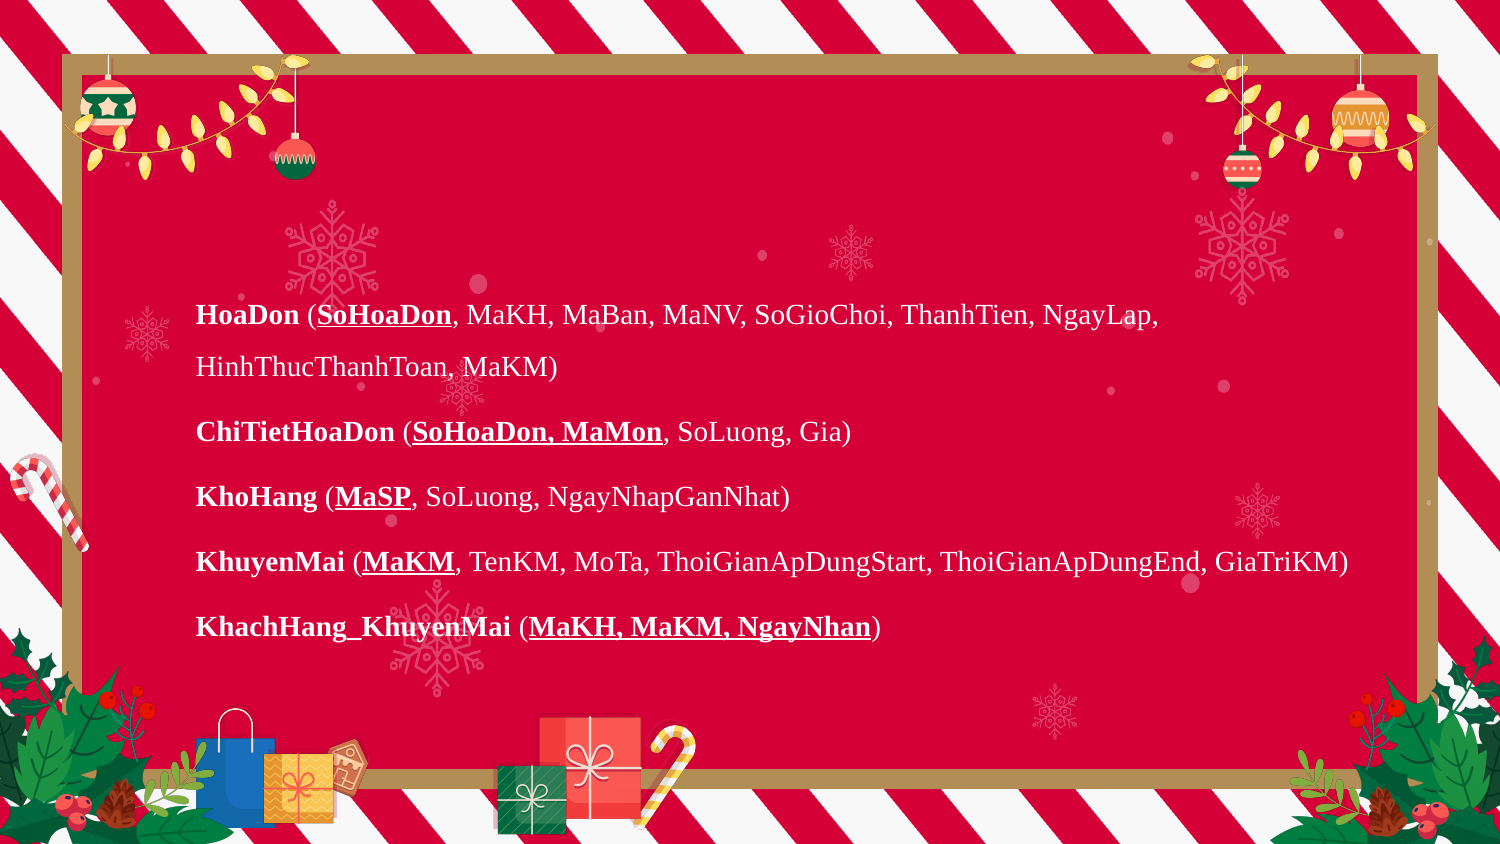

HoaDon (SoHoaDon, MaKH, MaBan, MaNV, SoGioChoi, ThanhTien, NgayLap, HinhThucThanhToan, MaKM)
ChiTietHoaDon (SoHoaDon, MaMon, SoLuong, Gia)
KhoHang (MaSP, SoLuong, NgayNhapGanNhat)
KhuyenMai (MaKM, TenKM, MoTa, ThoiGianApDungStart, ThoiGianApDungEnd, GiaTriKM)
KhachHang_KhuyenMai (MaKH, MaKM, NgayNhan)